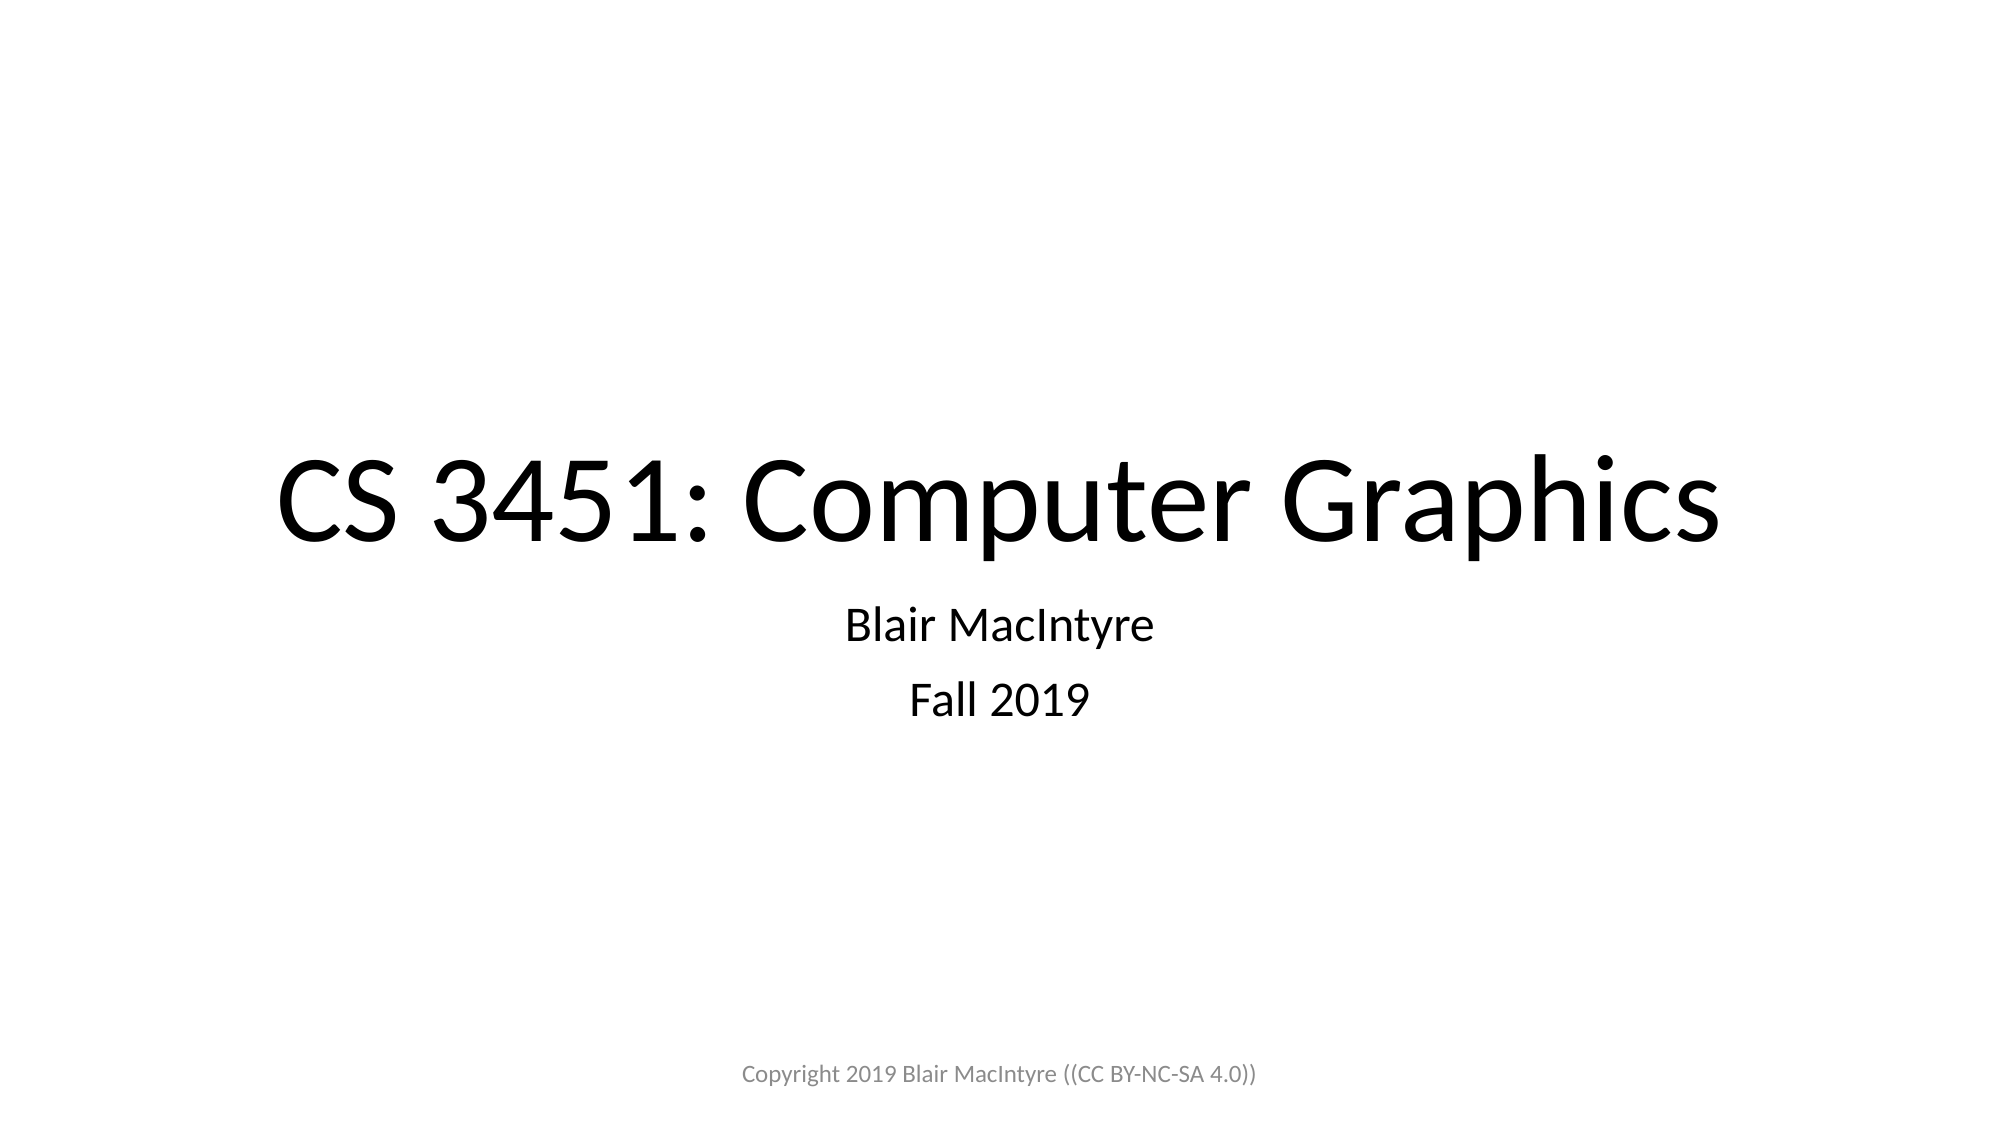

# CS 3451: Computer Graphics
Blair MacIntyre
Fall 2019
Copyright 2019 Blair MacIntyre ((CC BY-NC-SA 4.0))